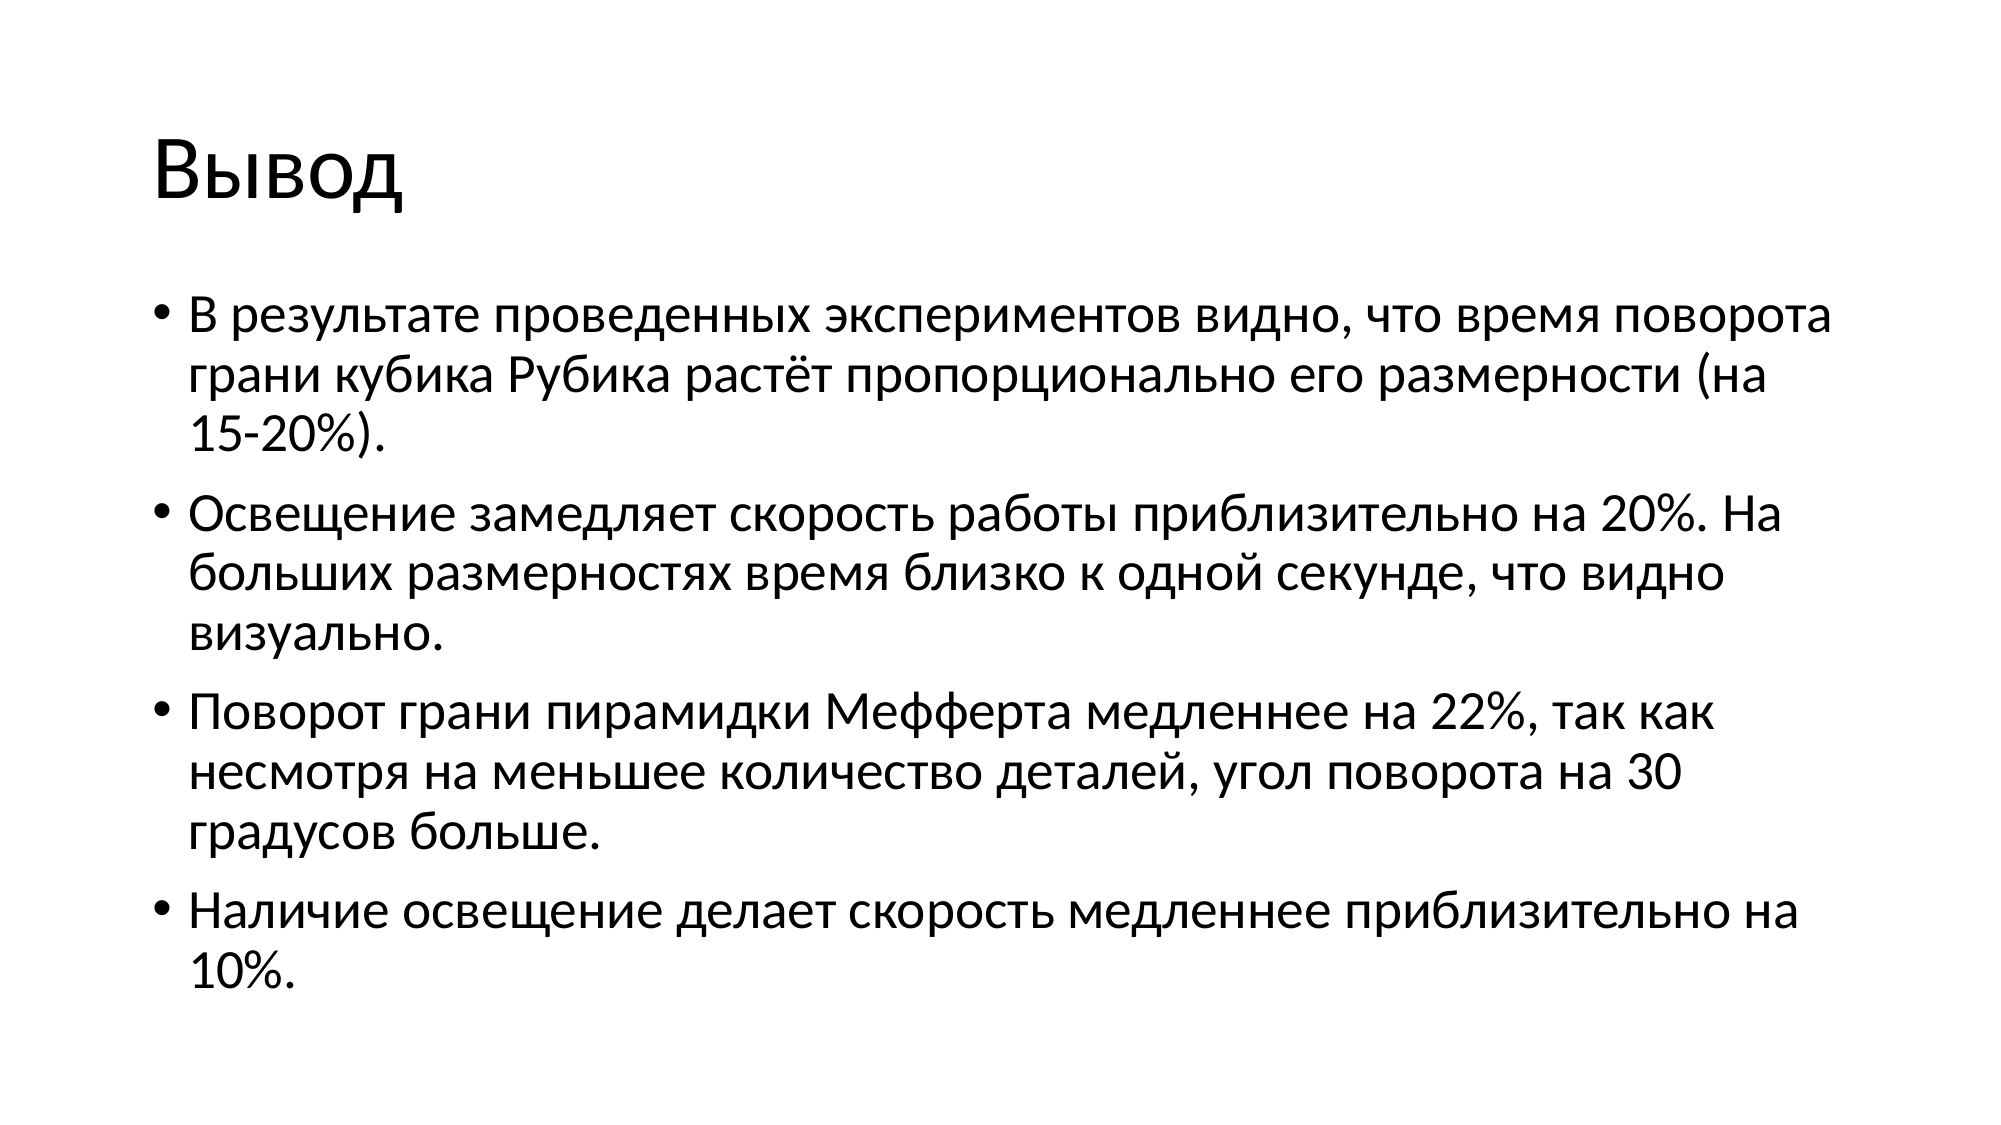

# Вывод
В результате проведенных экспериментов видно, что время поворота грани кубика Рубика растёт пропорционально его размерности (на 15-20%).
Освещение замедляет скорость работы приблизительно на 20%. На больших размерностях время близко к одной секунде, что видно визуально.
Поворот грани пирамидки Мефферта медленнее на 22%, так как несмотря на меньшее количество деталей, угол поворота на 30 градусов больше.
Наличие освещение делает скорость медленнее приблизительно на 10%.